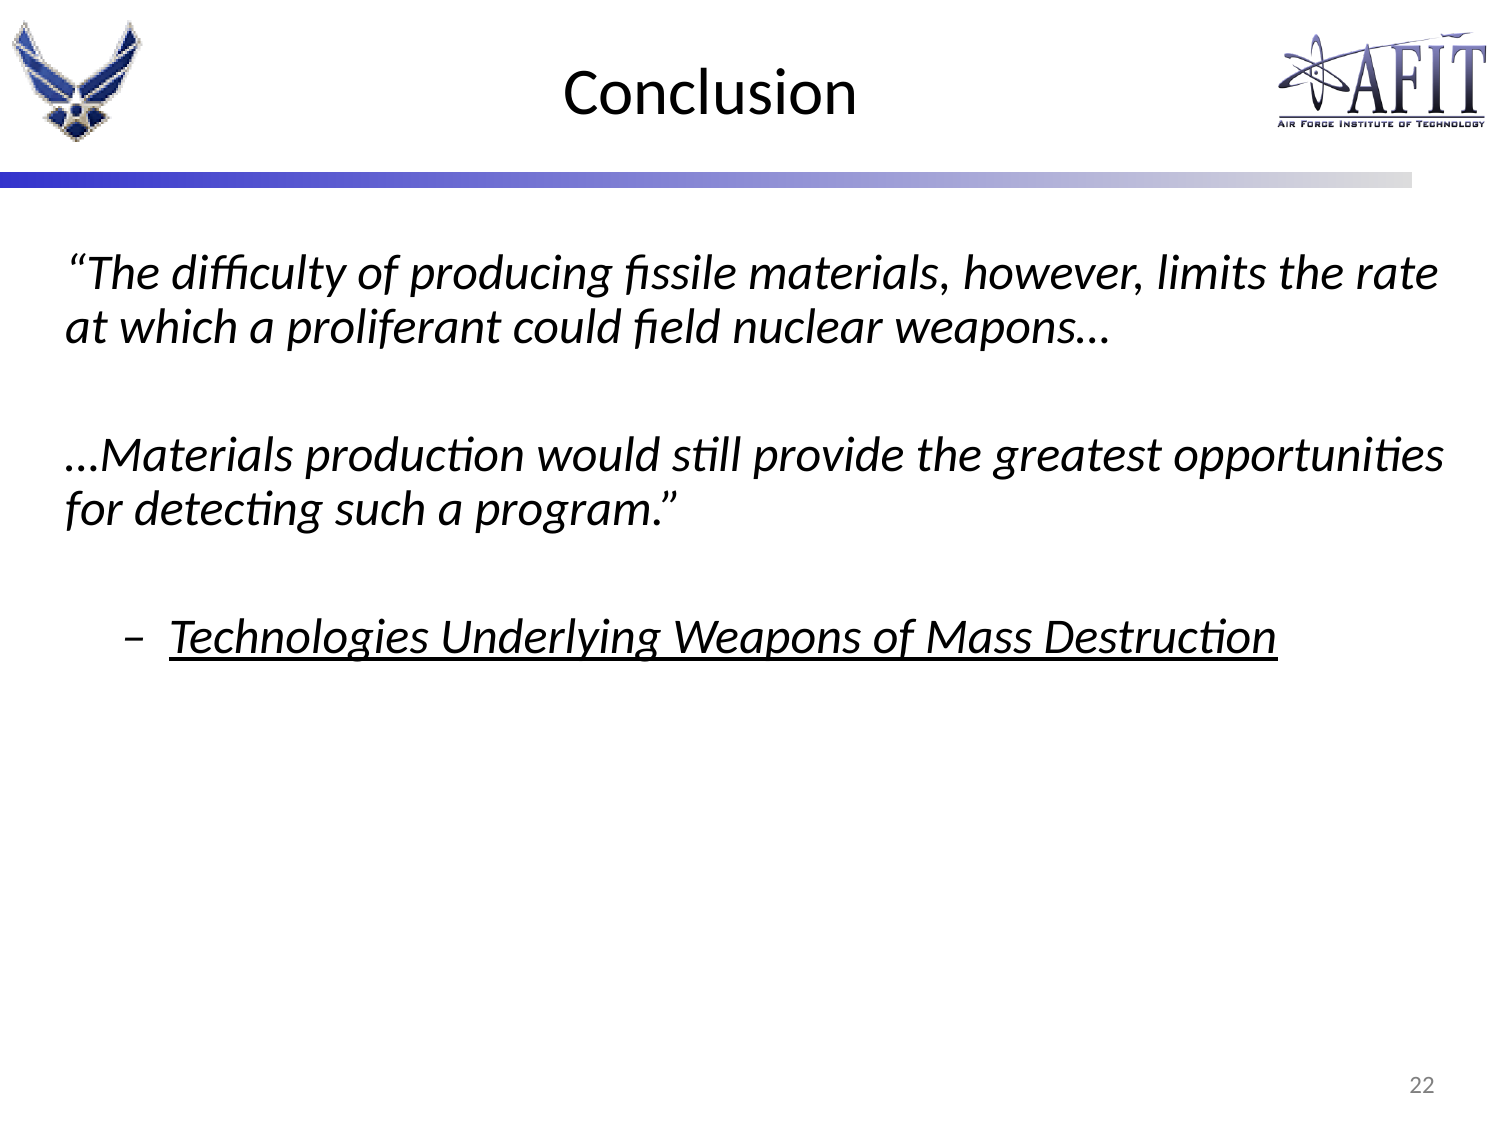

# Conclusion
“The difficulty of producing fissile materials, however, limits the rate at which a proliferant could field nuclear weapons…

…Materials production would still provide the greatest opportunities for detecting such a program.”

     –  Technologies Underlying Weapons of Mass Destruction
22